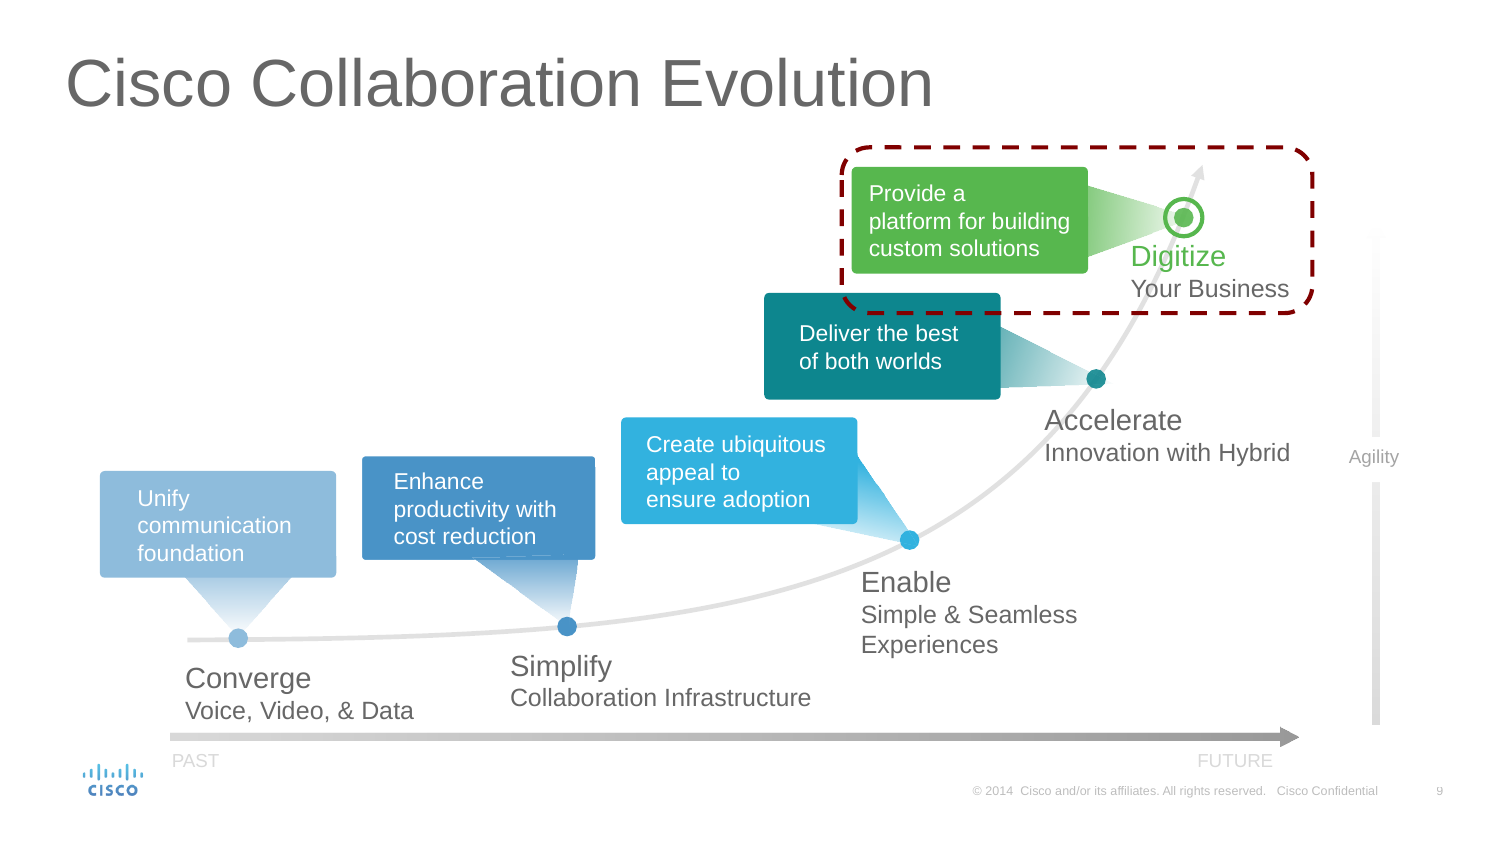

# Cisco Collaboration Evolution

Provide a
platform for building
custom solutions

Digitize
Your Business
Agility

Deliver the best
of both worlds

Accelerate
Innovation with Hybrid
Create ubiquitous
appeal to
ensure adoption

Enhance
productivity with
cost reduction

Unify
communication
foundation

Enable
Simple & Seamless
Experiences Experiences

Simplify
Collaboration Infrastructure
Converge
Voice, Video, & Data

PAST
FUTURE